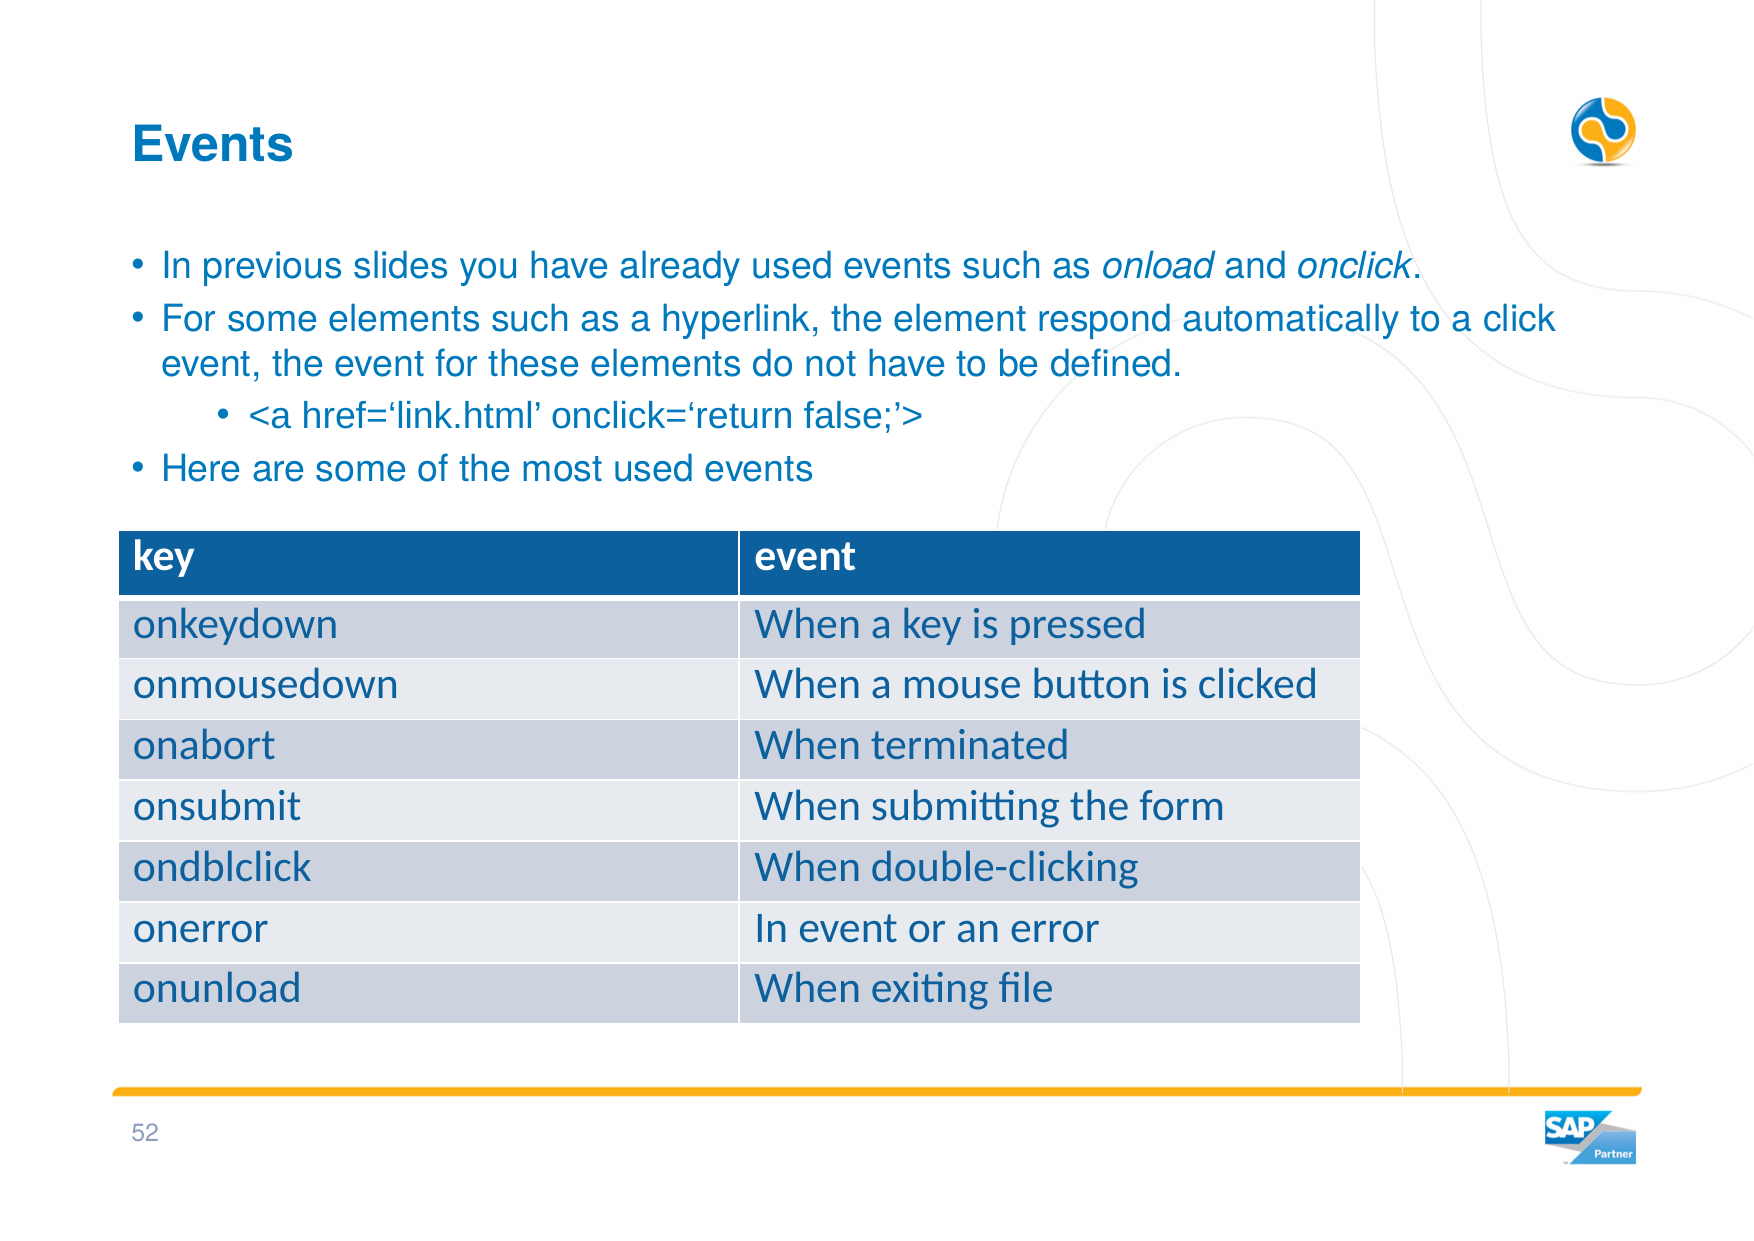

# Events
In previous slides you have already used events such as onload and onclick.
For some elements such as a hyperlink, the element respond automatically to a click event, the event for these elements do not have to be defined.
<a href=‘link.html’ onclick=‘return false;’>
Here are some of the most used events

| key | event |
| --- | --- |
| onkeydown | When a key is pressed |
| onmousedown | When a mouse button is clicked |
| onabort | When terminated |
| onsubmit | When submitting the form |
| ondblclick | When double-clicking |
| onerror | In event or an error |
| onunload | When exiting file |
52